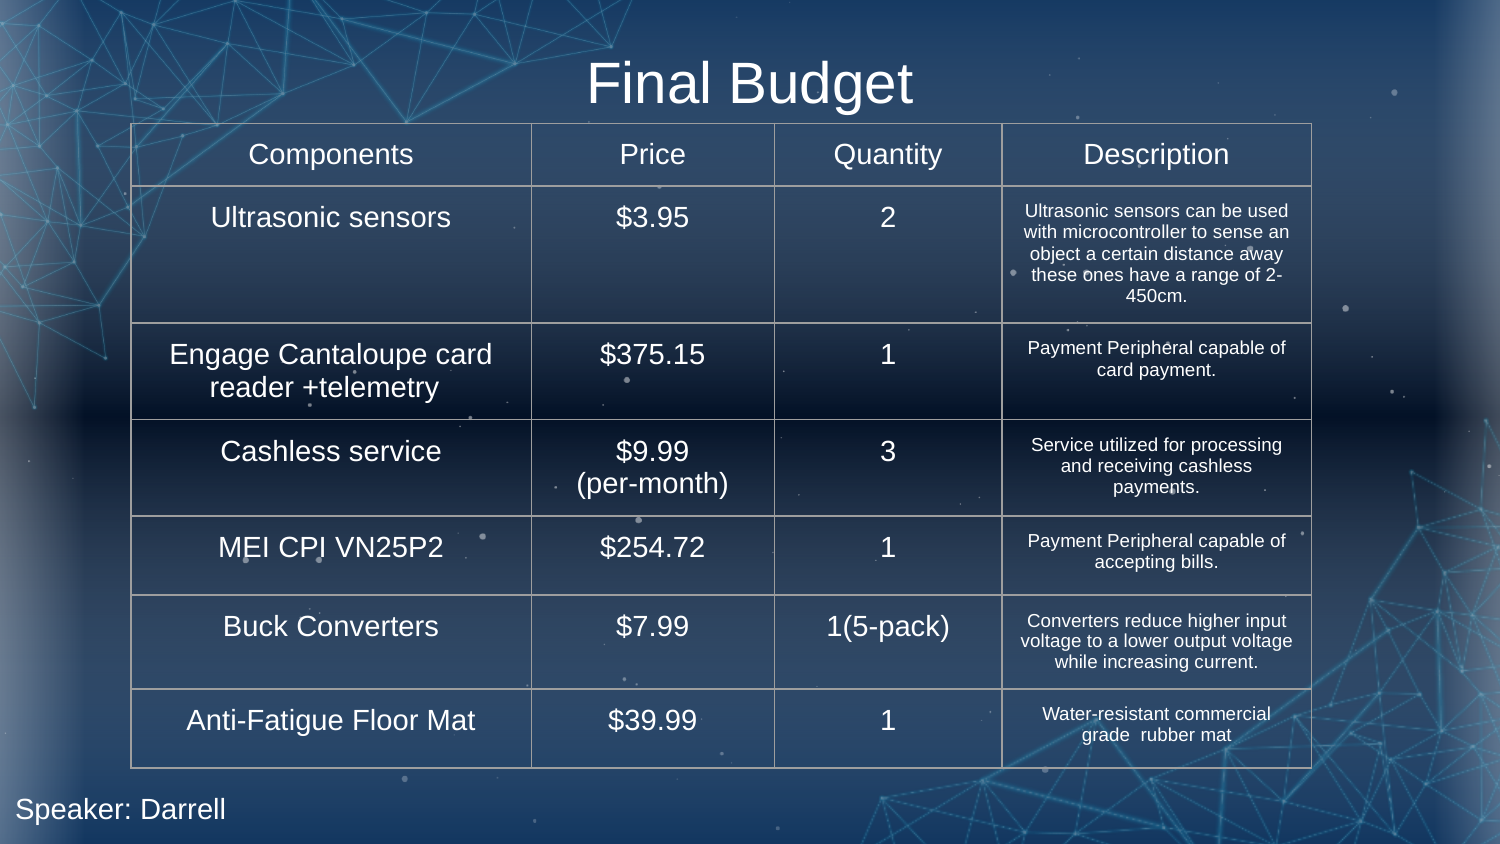

# Final Budget
| Components | Price | Quantity | Description |
| --- | --- | --- | --- |
| Ultrasonic sensors | $3.95 | 2 | Ultrasonic sensors can be used with microcontroller to sense an object a certain distance away these ones have a range of 2-450cm. |
| Engage Cantaloupe card reader +telemetry | $375.15 | 1 | Payment Peripheral capable of card payment. |
| Cashless service | $9.99 (per-month) | 3 | Service utilized for processing and receiving cashless payments. |
| MEI CPI VN25P2 | $254.72 | 1 | Payment Peripheral capable of accepting bills. |
| Buck Converters | $7.99 | 1(5-pack) | Converters reduce higher input voltage to a lower output voltage while increasing current. |
| Anti-Fatigue Floor Mat | $39.99 | 1 | Water-resistant commercial grade rubber mat |
Speaker: Darrell